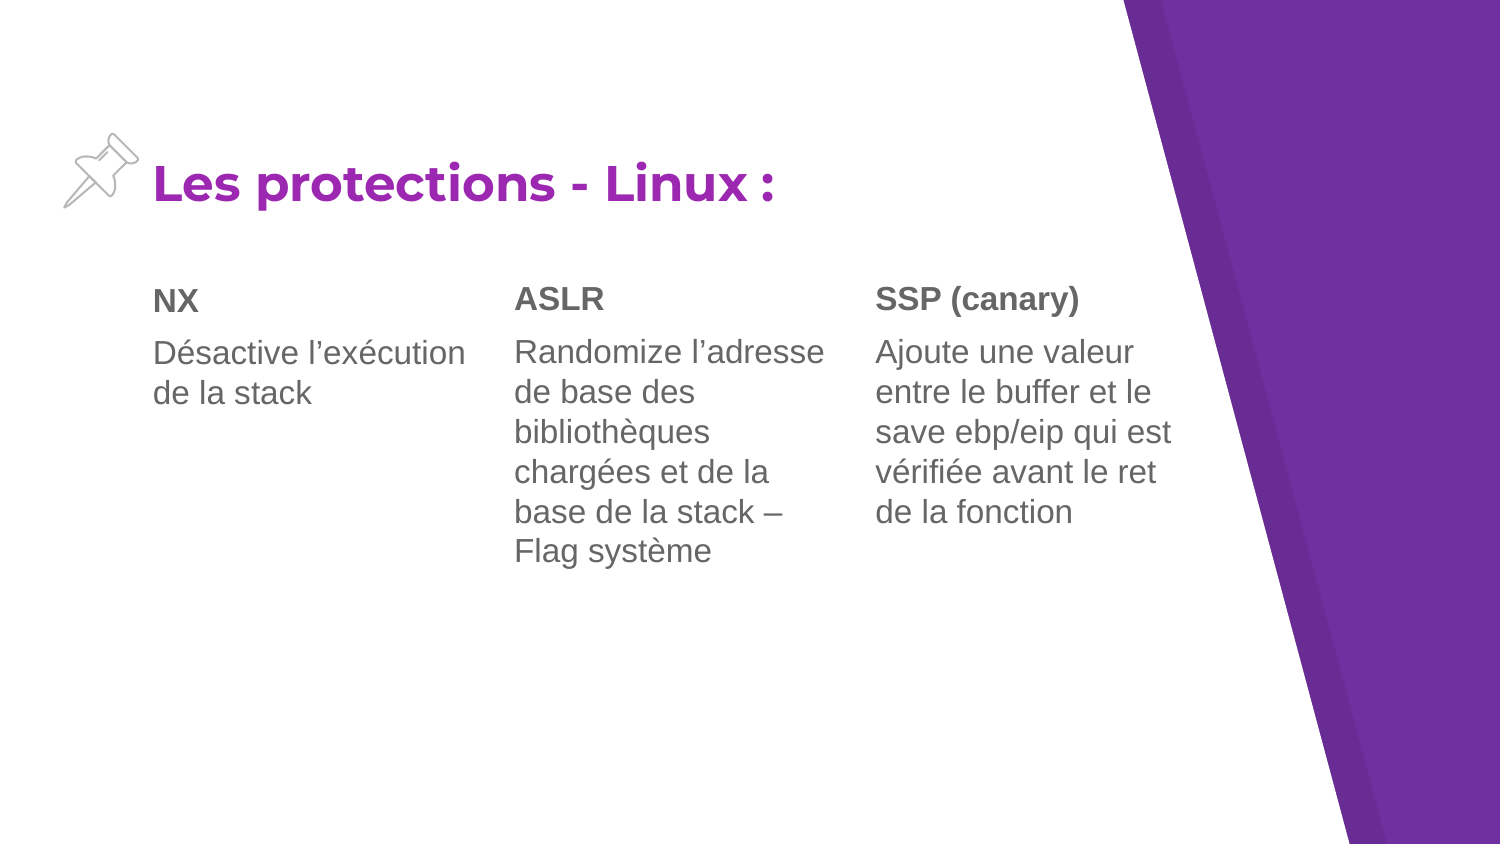

# Les protections - Linux :
ASLR
Randomize l’adresse de base des bibliothèques chargées et de la base de la stack – Flag système

SSP (canary)
Ajoute une valeur entre le buffer et le save ebp/eip qui est vérifiée avant le ret de la fonction

NX
Désactive l’exécution de la stack